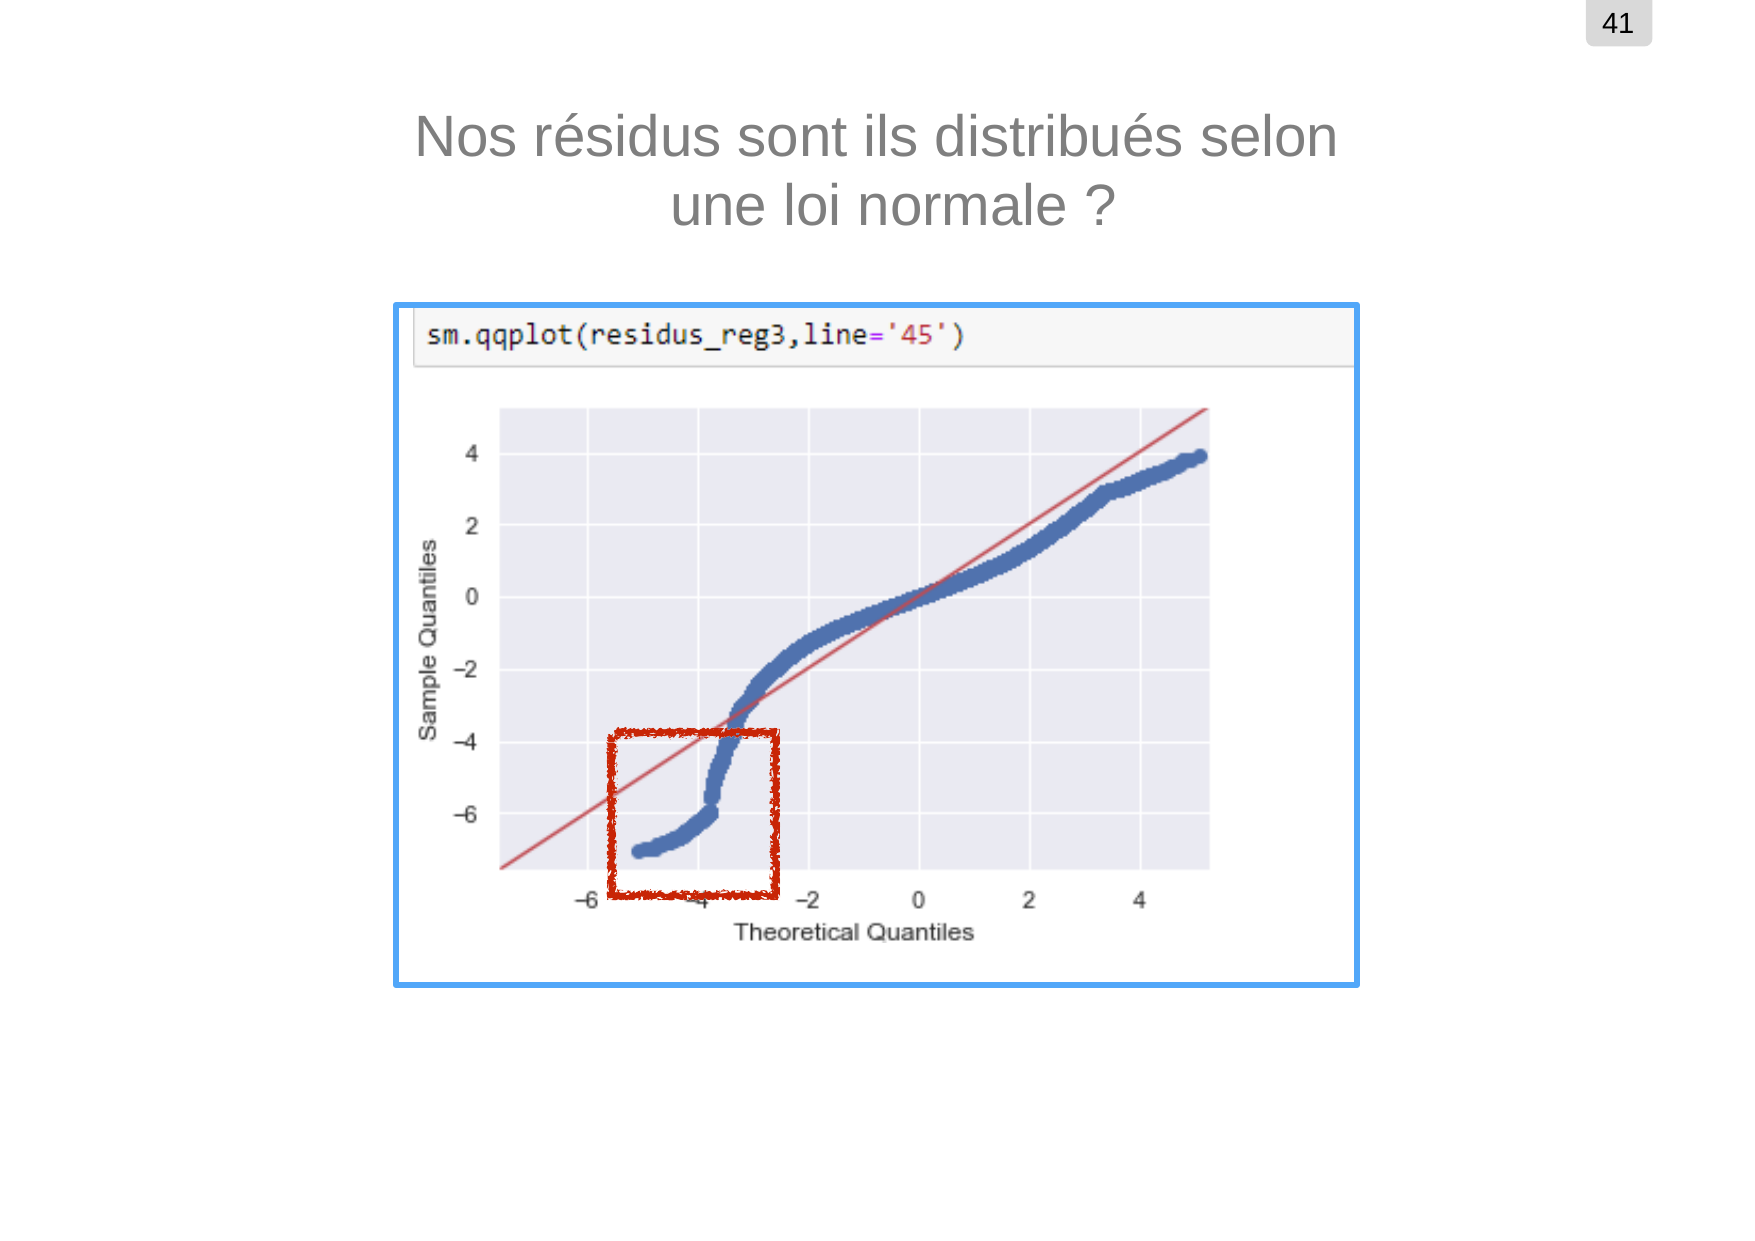

41
# Nos résidus sont ils distribués selon  une loi normale ?